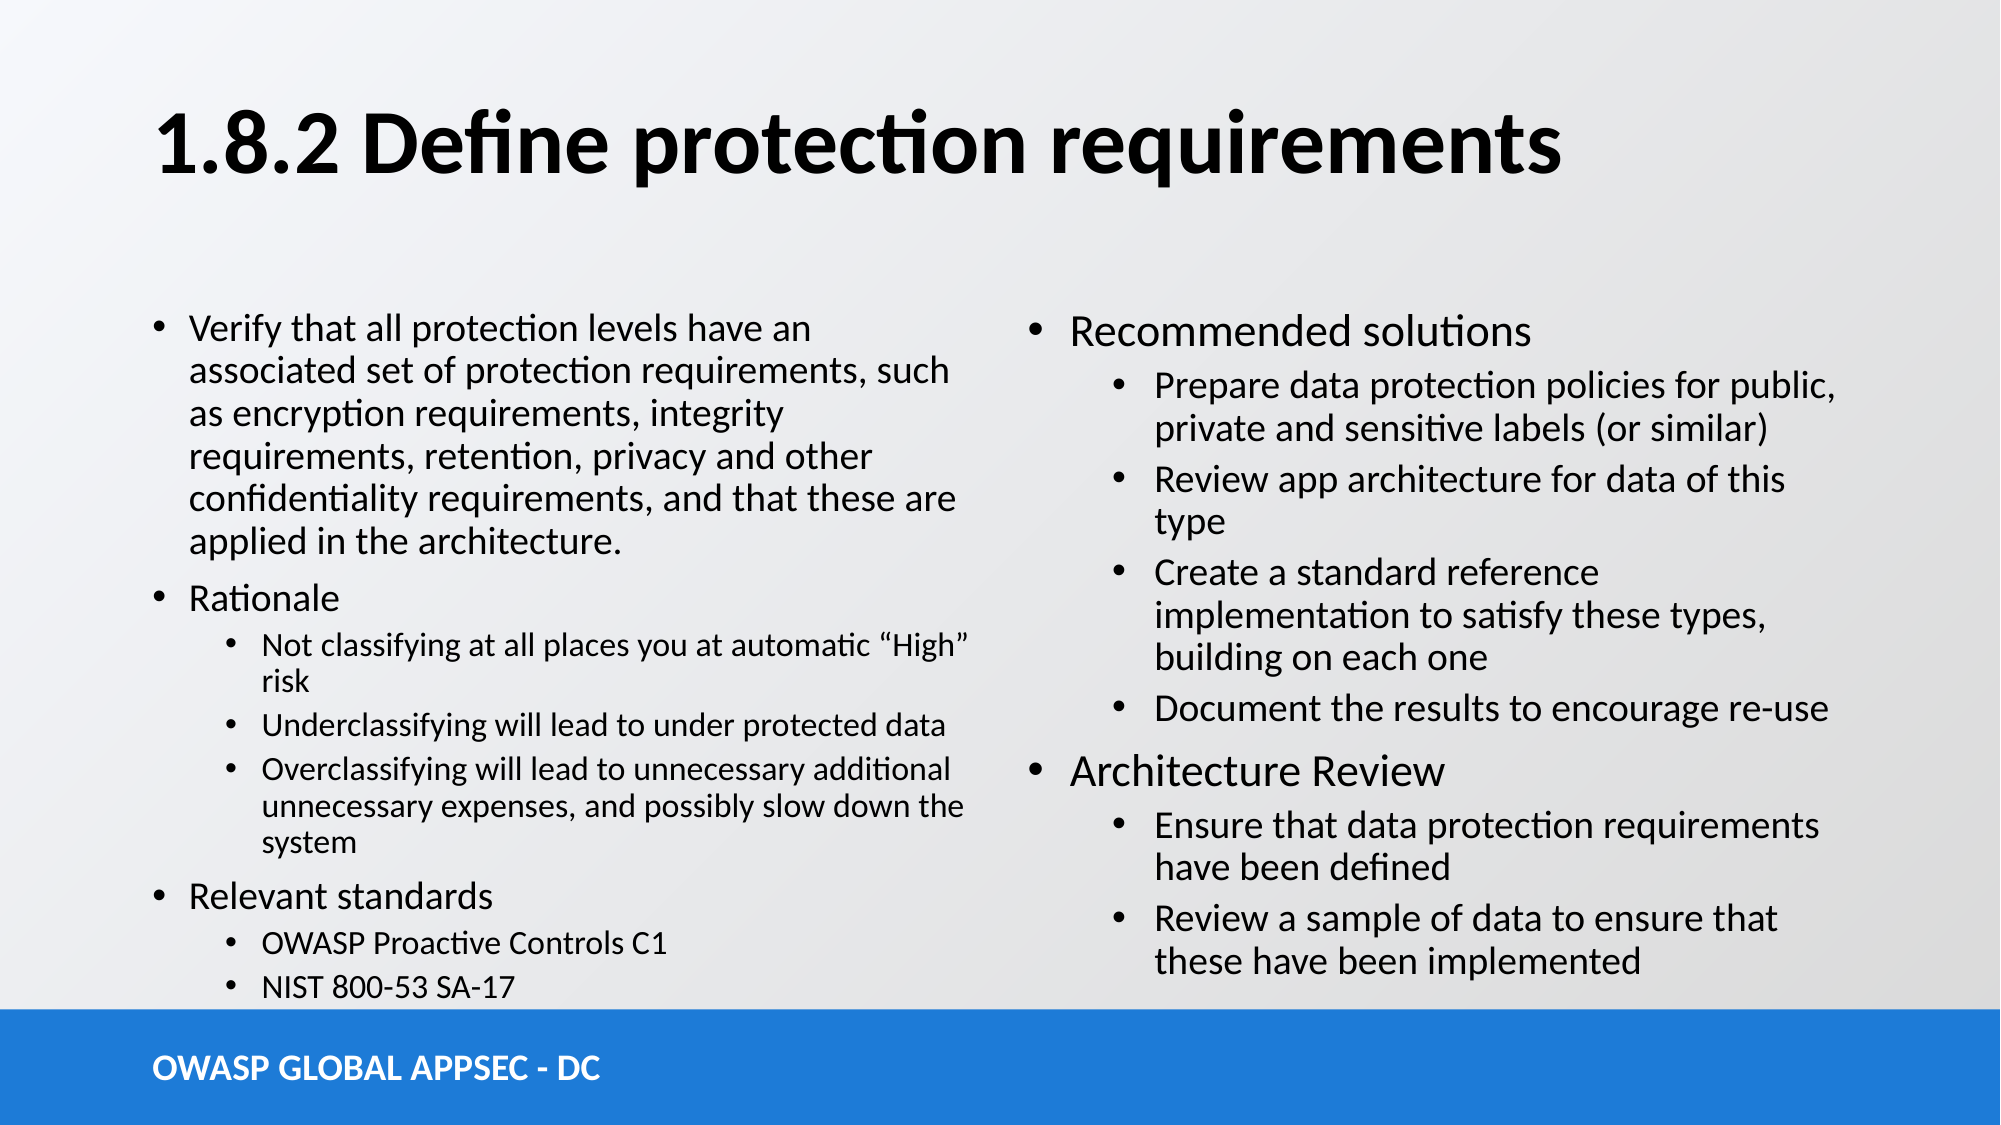

# 1.8.2 Define protection requirements
Verify that all protection levels have an associated set of protection requirements, such as encryption requirements, integrity requirements, retention, privacy and other confidentiality requirements, and that these are applied in the architecture.
Rationale
Not classifying at all places you at automatic “High” risk
Underclassifying will lead to under protected data
Overclassifying will lead to unnecessary additional unnecessary expenses, and possibly slow down the system
Relevant standards
OWASP Proactive Controls C1
NIST 800-53 SA-17

Recommended solutions
Prepare data protection policies for public, private and sensitive labels (or similar)
Review app architecture for data of this type
Create a standard reference implementation to satisfy these types, building on each one
Document the results to encourage re-use
Architecture Review
Ensure that data protection requirements have been defined
Review a sample of data to ensure that these have been implemented